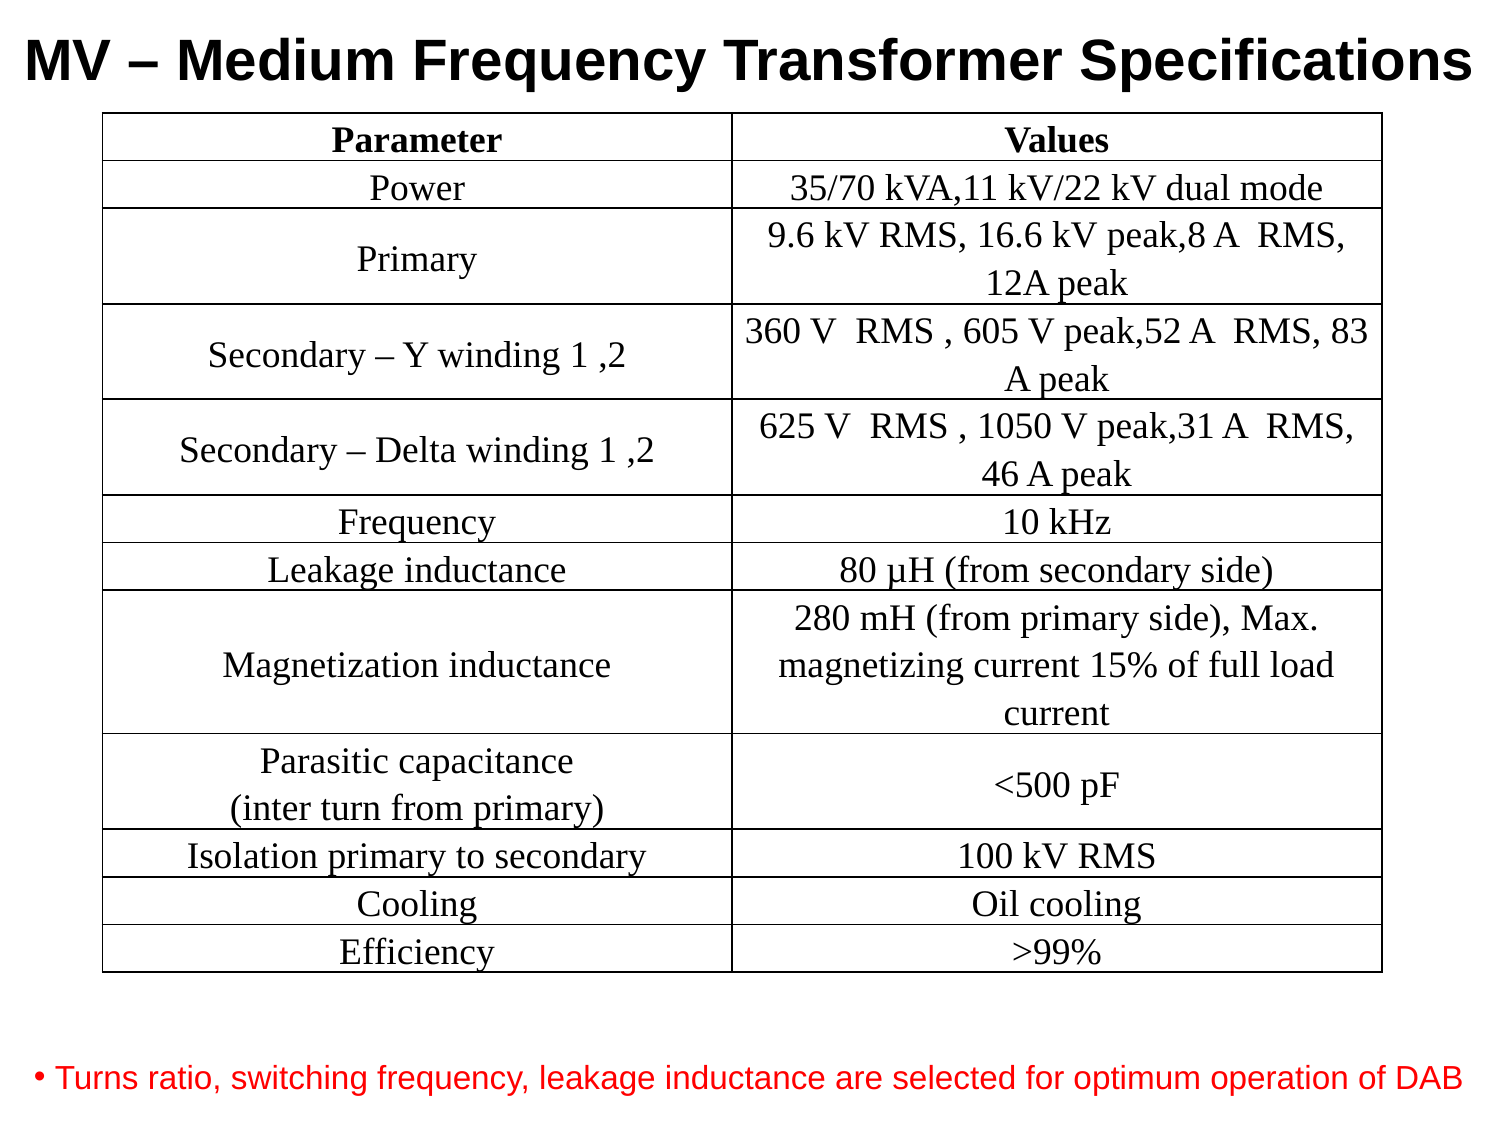

# MV – Medium Frequency Transformer Specifications
| Parameter | Values |
| --- | --- |
| Power | 35/70 kVA,11 kV/22 kV dual mode |
| Primary | 9.6 kV RMS, 16.6 kV peak,8 A RMS, 12A peak |
| Secondary – Y winding 1 ,2 | 360 V RMS , 605 V peak,52 A RMS, 83 A peak |
| Secondary – Delta winding 1 ,2 | 625 V RMS , 1050 V peak,31 A RMS, 46 A peak |
| Frequency | 10 kHz |
| Leakage inductance | 80 µH (from secondary side) |
| Magnetization inductance | 280 mH (from primary side), Max. magnetizing current 15% of full load current |
| Parasitic capacitance (inter turn from primary) | <500 pF |
| Isolation primary to secondary | 100 kV RMS |
| Cooling | Oil cooling |
| Efficiency | >99% |
 Turns ratio, switching frequency, leakage inductance are selected for optimum operation of DAB